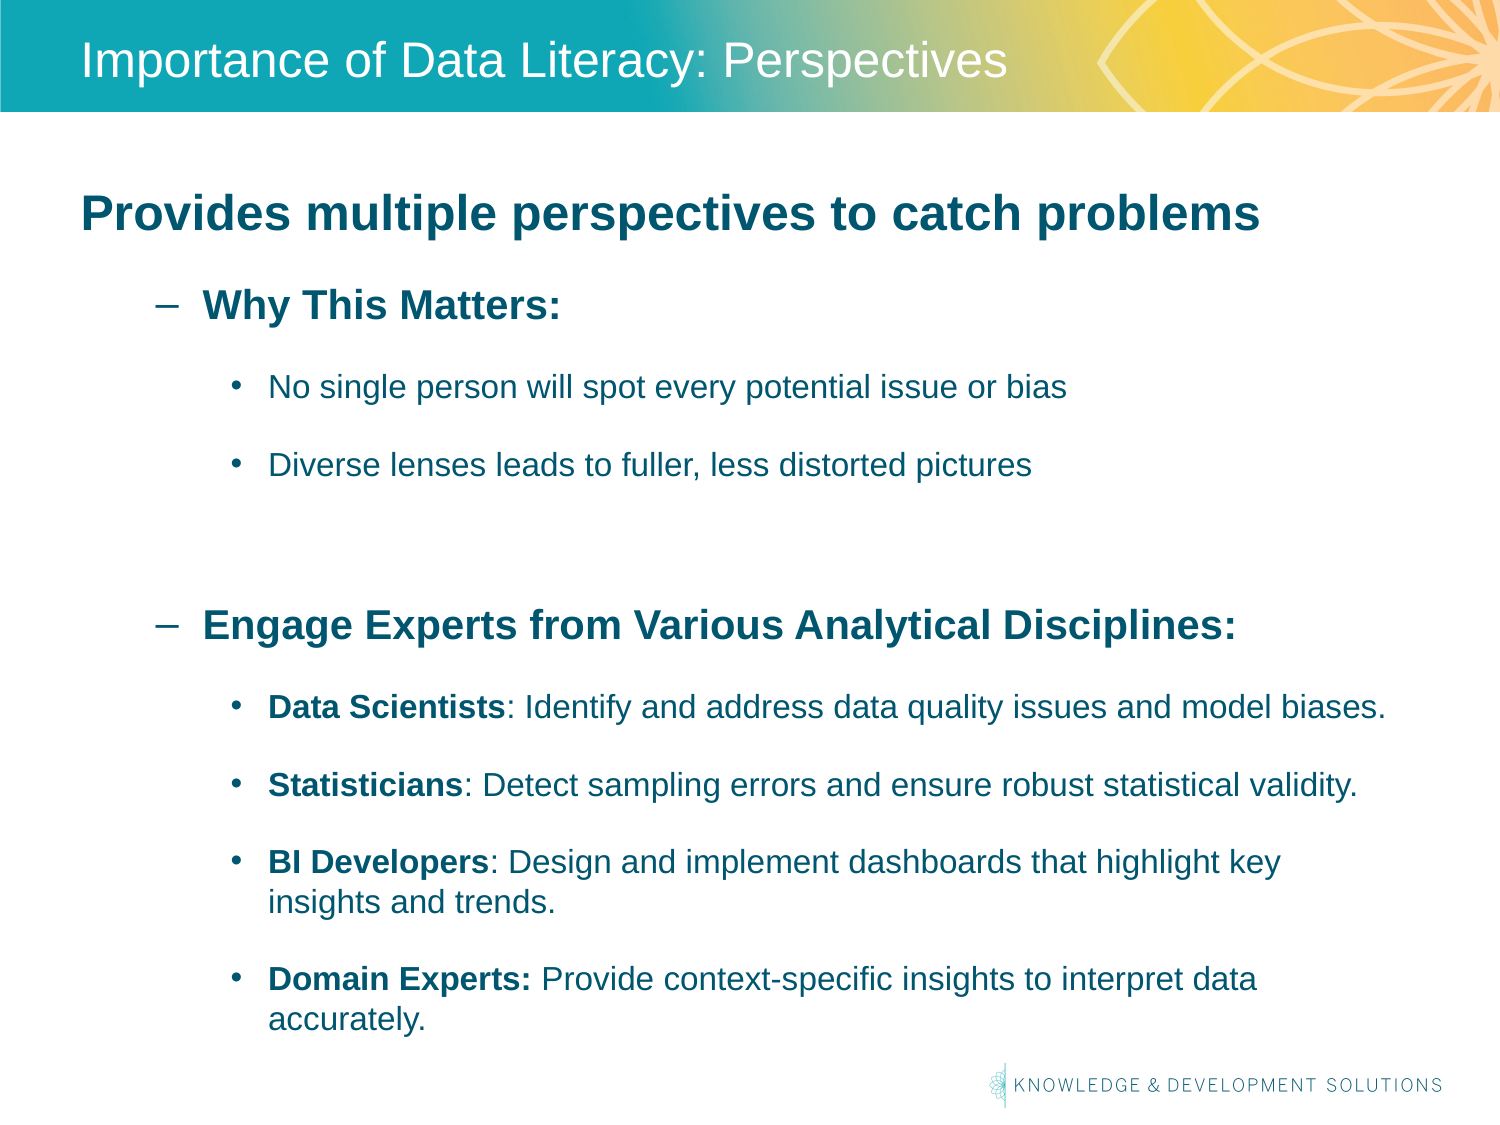

# Importance of Data Literacy: Perspectives
Provides multiple perspectives to catch problems
Why This Matters:
No single person will spot every potential issue or bias
Diverse lenses leads to fuller, less distorted pictures

Engage Experts from Various Analytical Disciplines:
Data Scientists: Identify and address data quality issues and model biases.
Statisticians: Detect sampling errors and ensure robust statistical validity.
BI Developers: Design and implement dashboards that highlight key insights and trends.
Domain Experts: Provide context-specific insights to interpret data accurately.